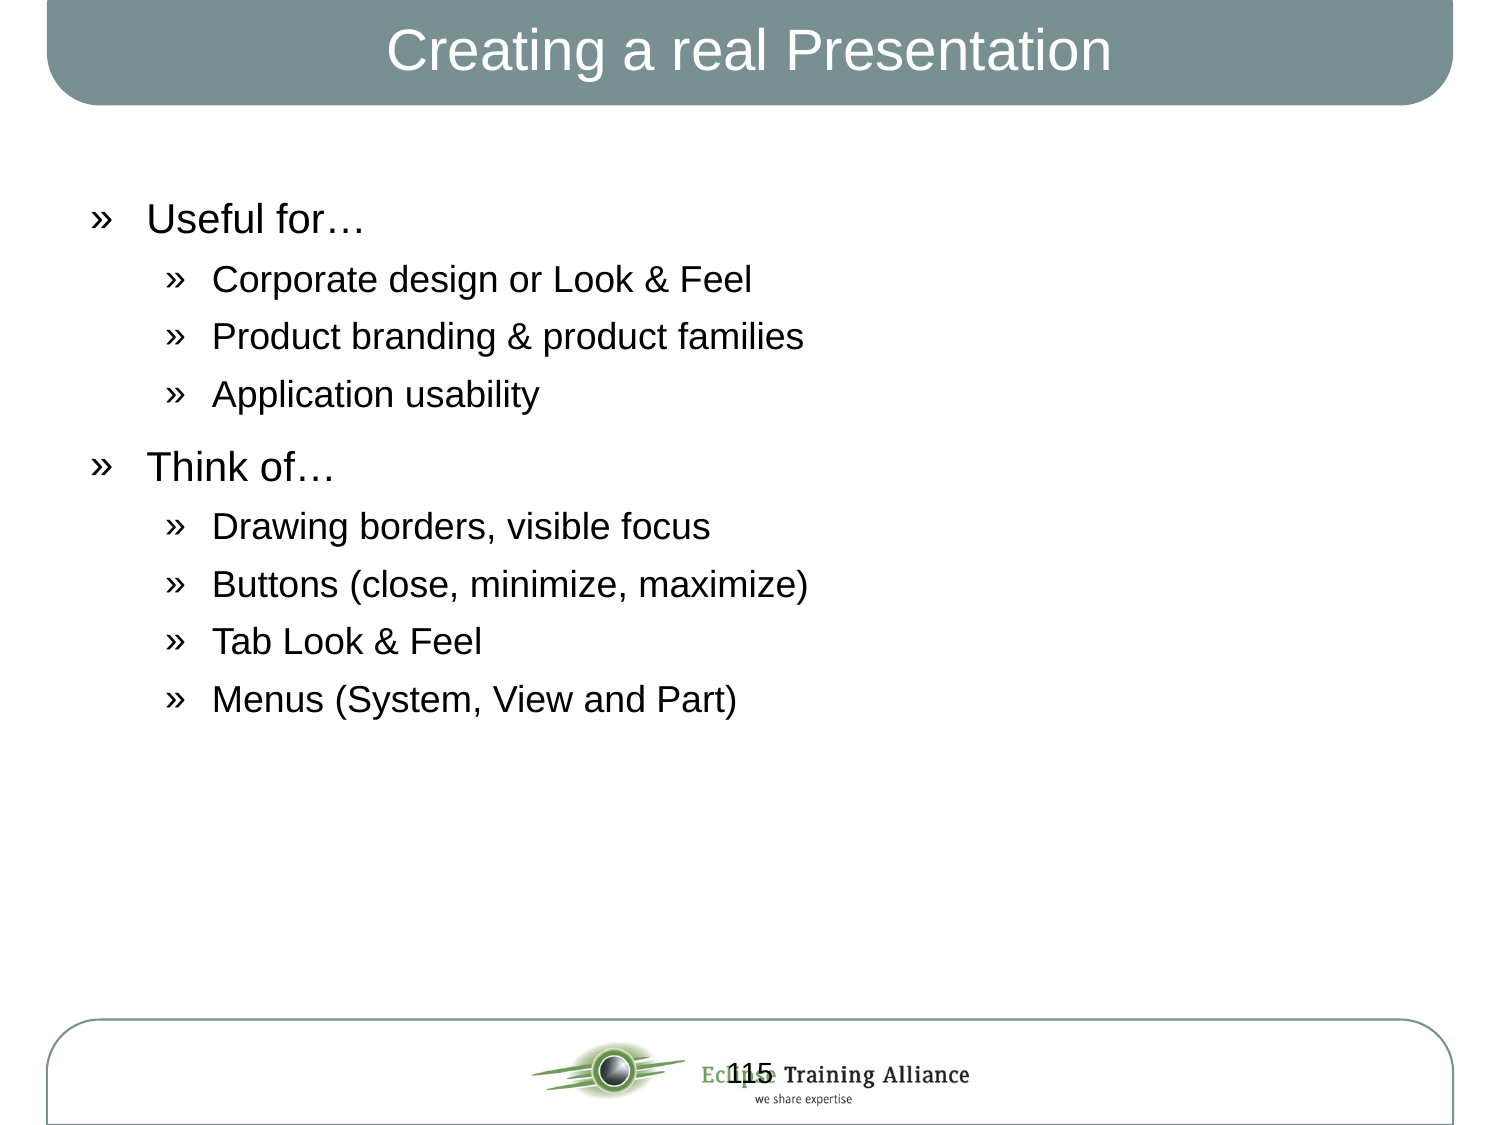

# Creating a real Presentation
Useful for…
Corporate design or Look & Feel
Product branding & product families
Application usability
Think of…
Drawing borders, visible focus
Buttons (close, minimize, maximize)
Tab Look & Feel
Menus (System, View and Part)
115